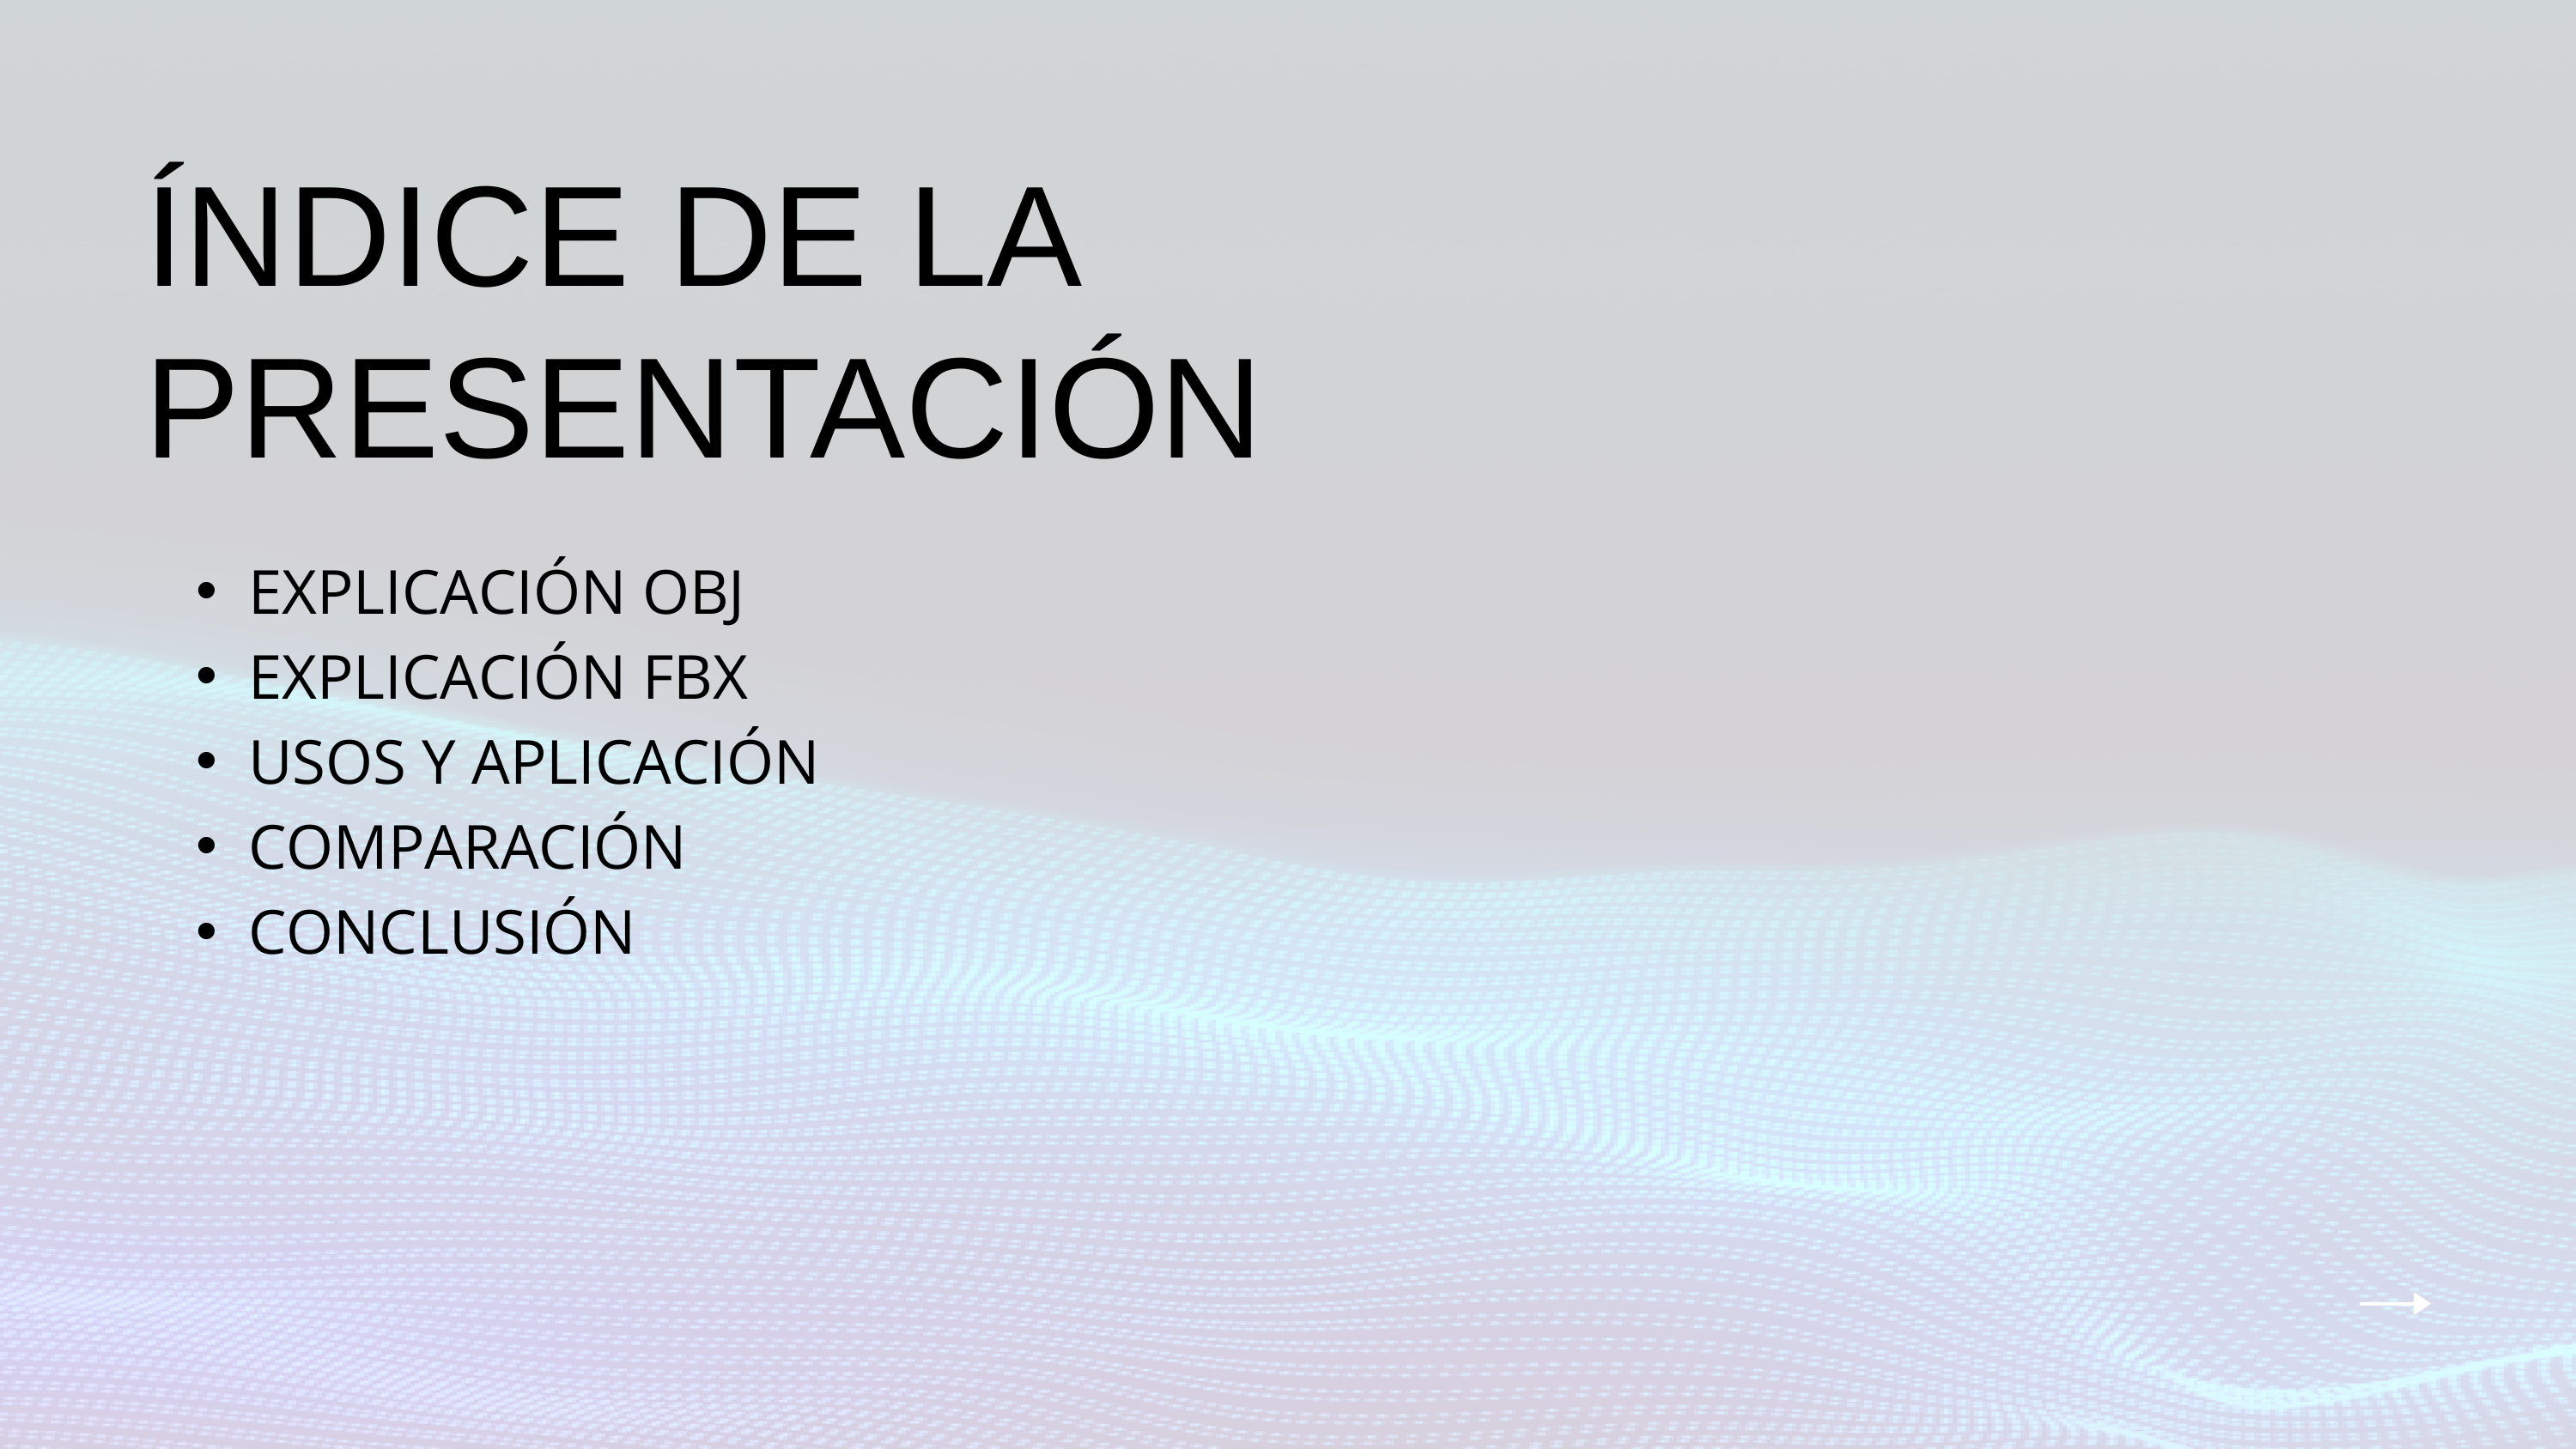

ÍNDICE DE LA PRESENTACIÓN
EXPLICACIÓN OBJ
EXPLICACIÓN FBX
USOS Y APLICACIÓN
COMPARACIÓN
CONCLUSIÓN